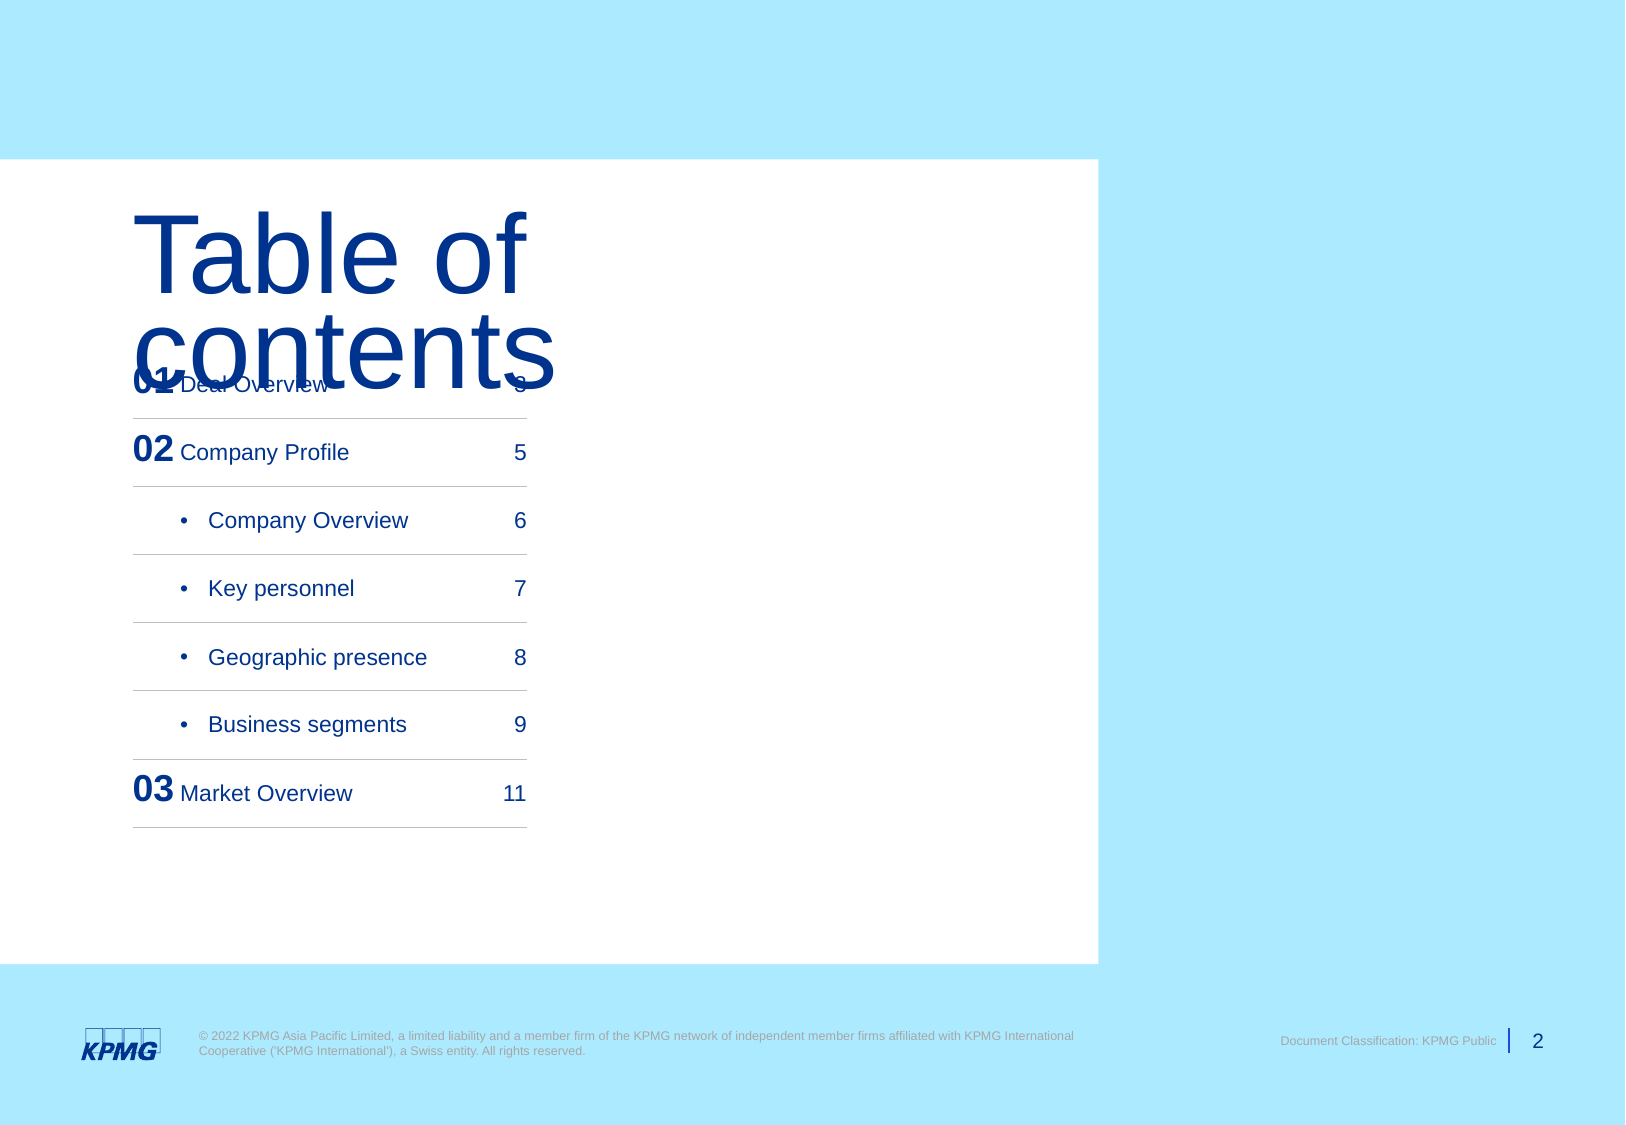

Table of contents
| 01 | Deal Overview | 3 |
| --- | --- | --- |
| 02 | Company Profile | 5 |
|  | Company Overview | 6 |
|  | Key personnel | 7 |
|  | Geographic presence | 8 |
|  | Business segments | 9 |
| 03 | Market Overview | 11 |